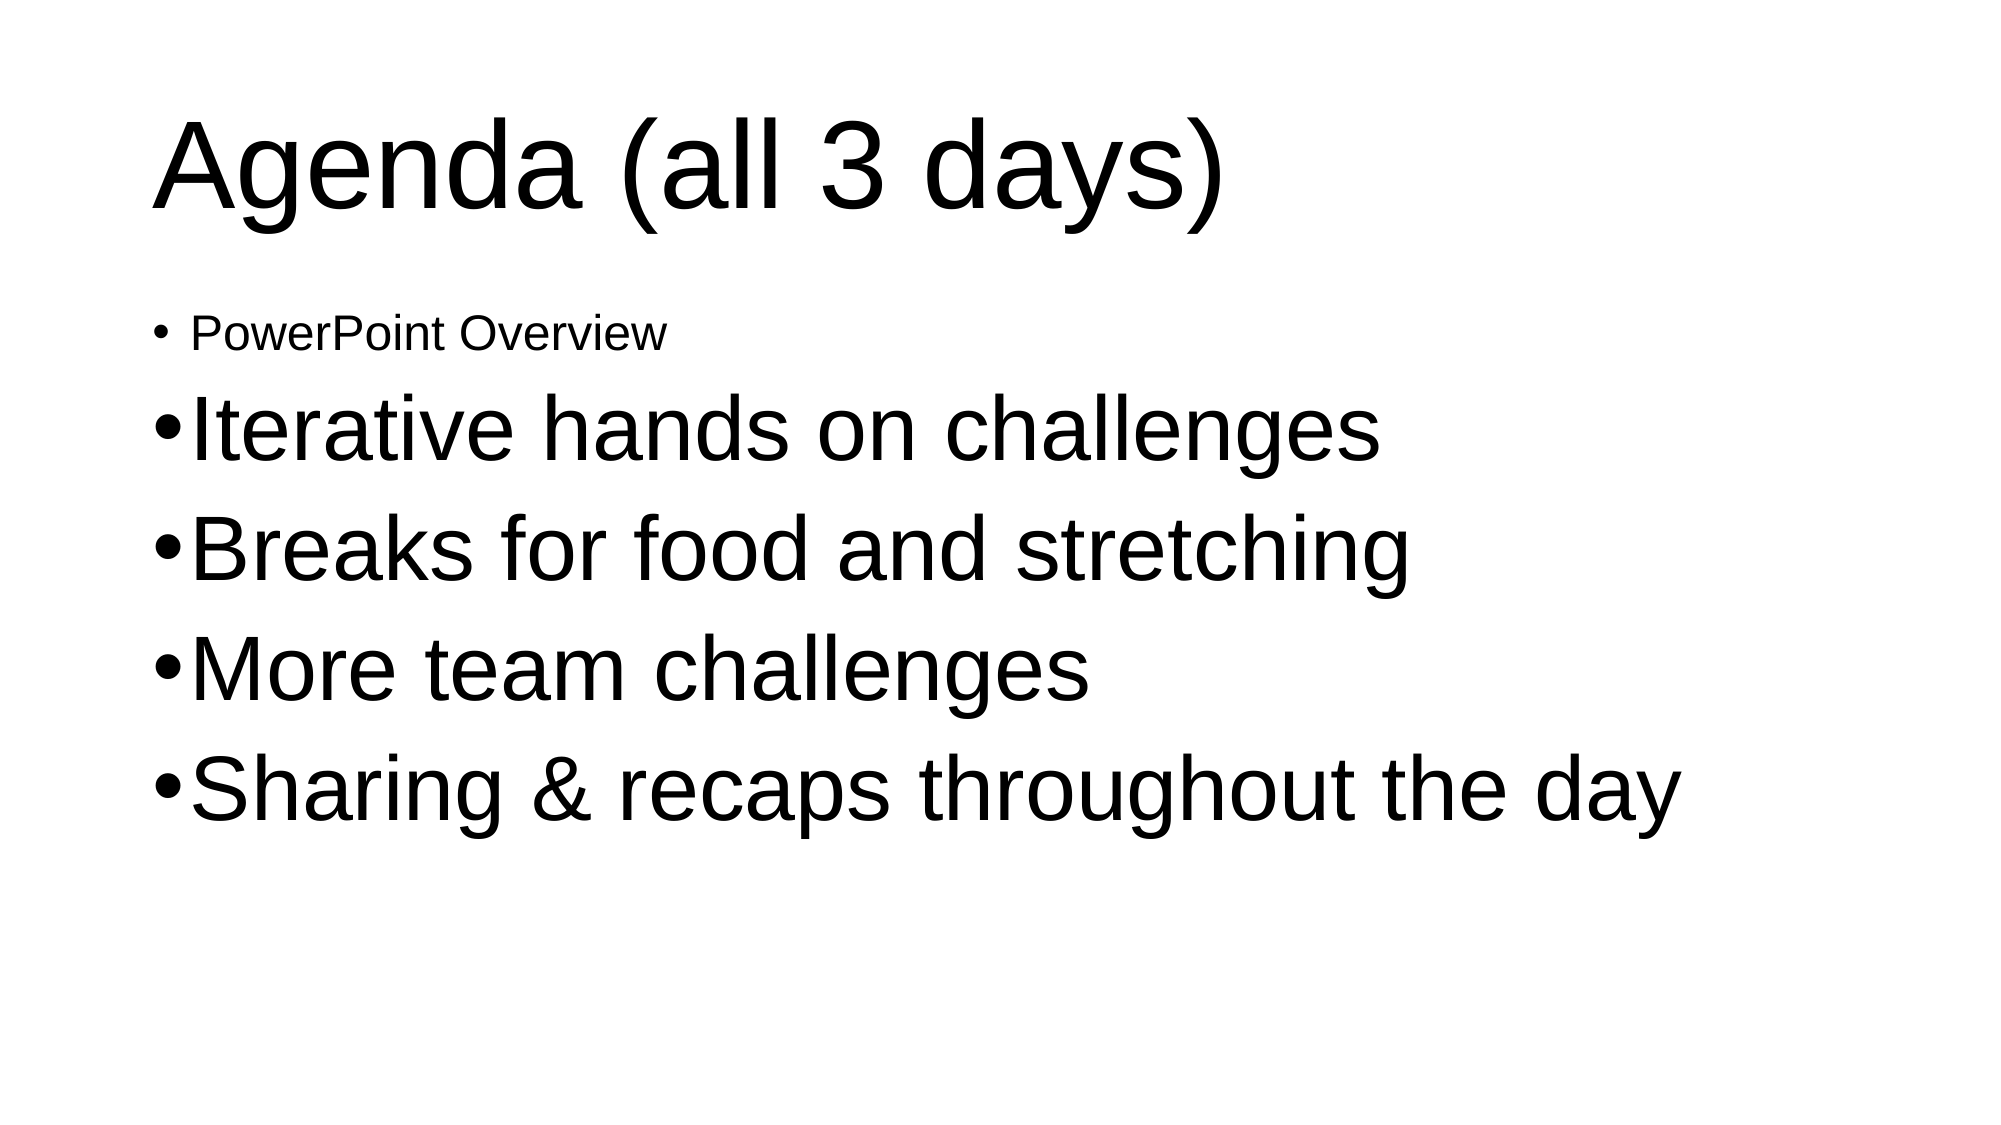

# Agenda (all 3 days)
PowerPoint Overview
Iterative hands on challenges
Breaks for food and stretching
More team challenges
Sharing & recaps throughout the day